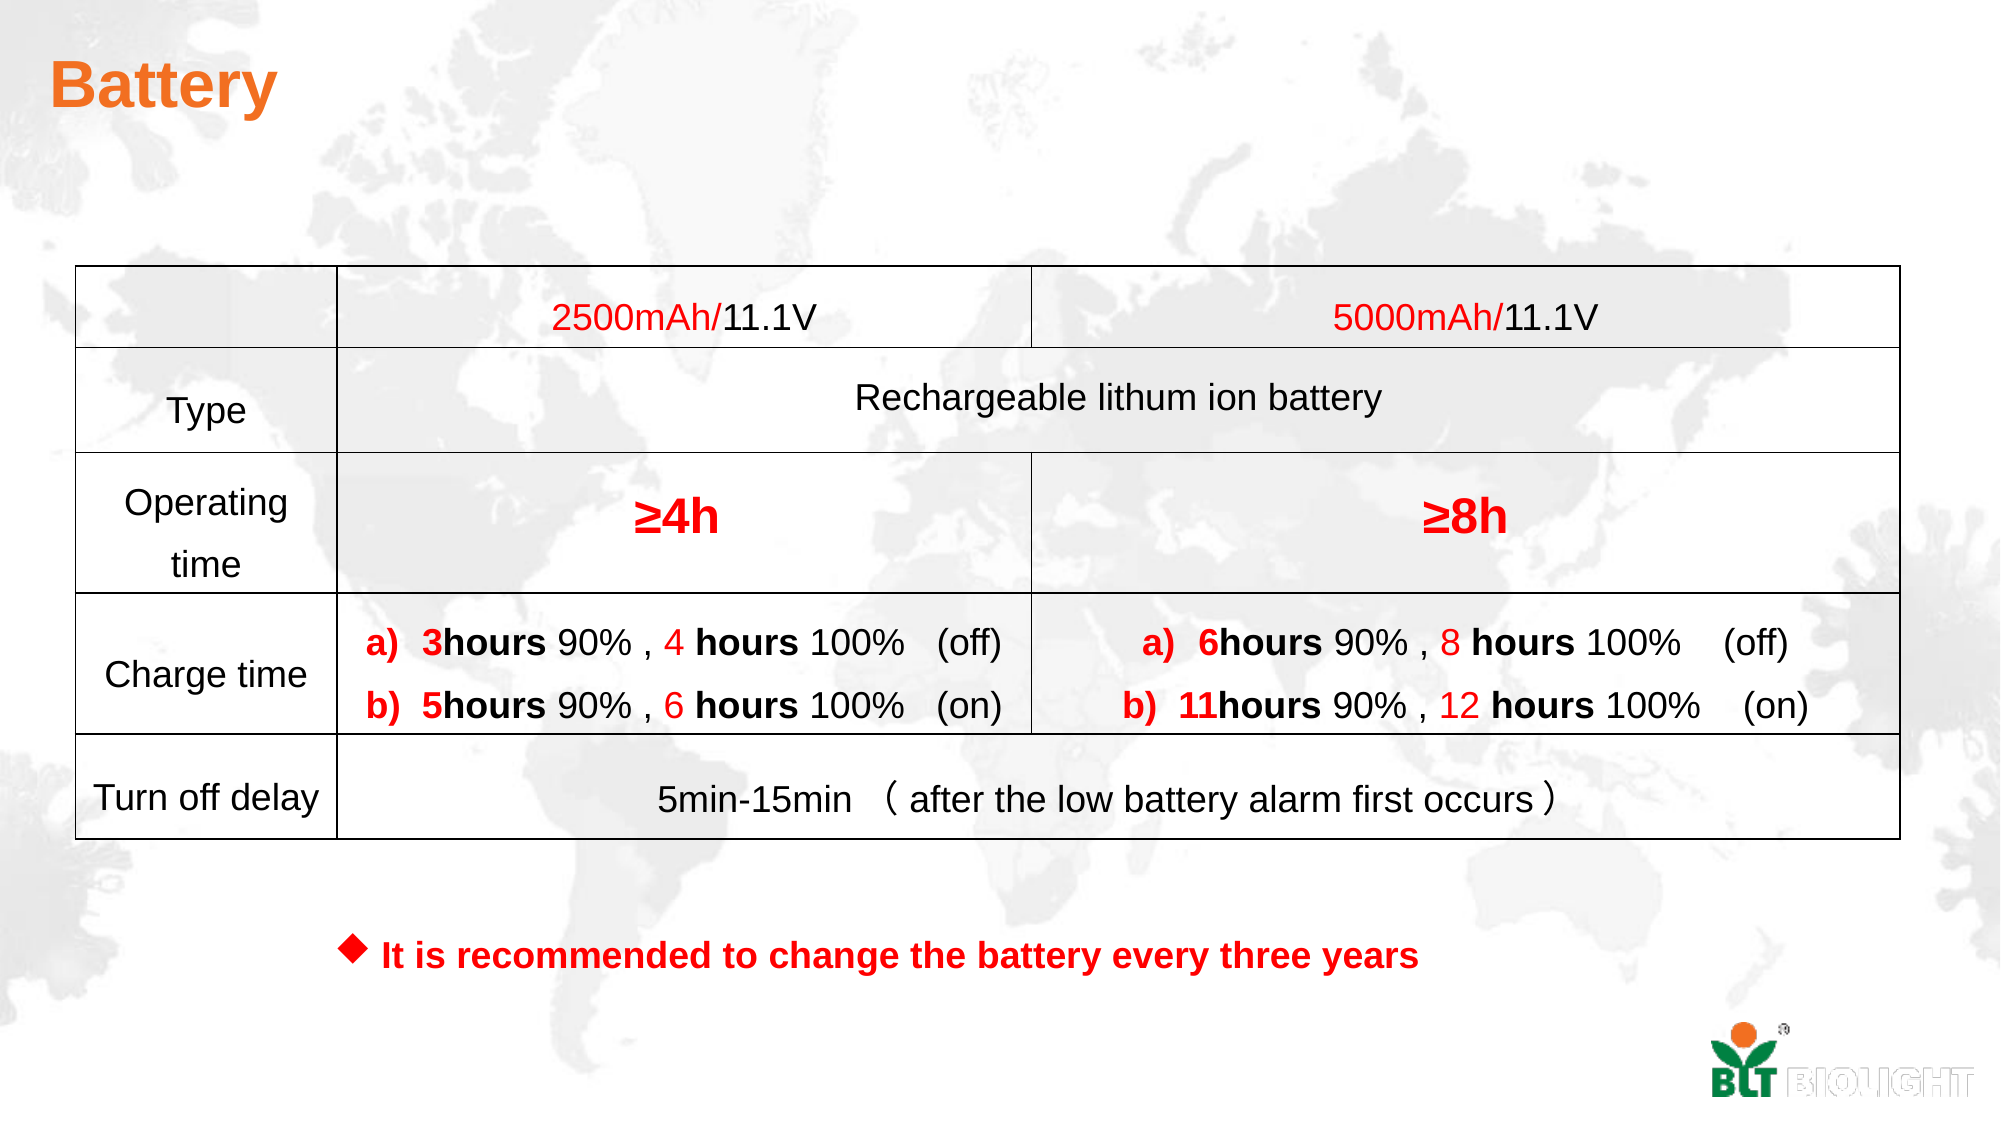

Battery
|  | 2500mAh/11.1V | 5000mAh/11.1V |
| --- | --- | --- |
| Type | Rechargeable lithum ion battery |  |
| Operating time | ≥4h | ≥8h |
| Charge time | 3hours 90% , 4 hours 100% (off) 5hours 90% , 6 hours 100% (on) | 6hours 90% , 8 hours 100% (off) 11hours 90% , 12 hours 100% (on) |
| Turn off delay | 5min-15min（after the low battery alarm first occurs） |  |
It is recommended to change the battery every three years